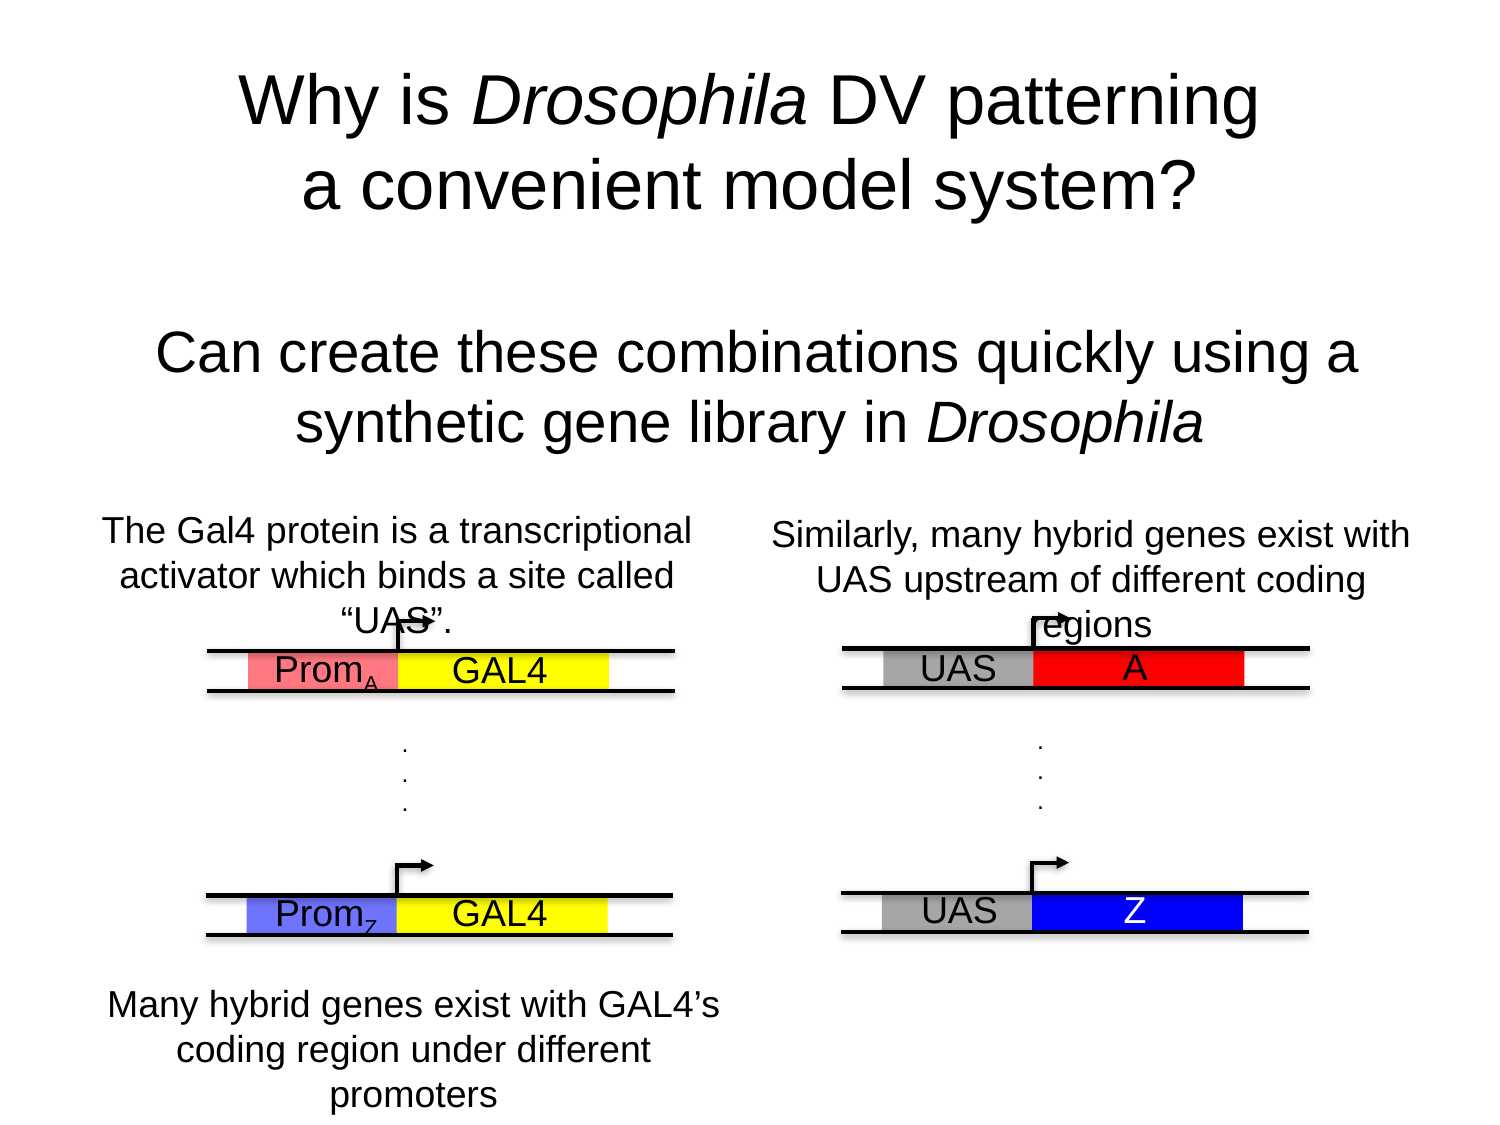

# Why is Drosophila DV patterning a convenient model system?
Can create these combinations quickly using a synthetic gene library in Drosophila
The Gal4 protein is a transcriptional activator which binds a site called “UAS”.
Similarly, many hybrid genes exist with UAS upstream of different coding regions
A
UAS
PromA
GAL4

.
.
.
.
.
.
UAS
Z
PromZ
GAL4

Many hybrid genes exist with GAL4’s coding region under different promoters